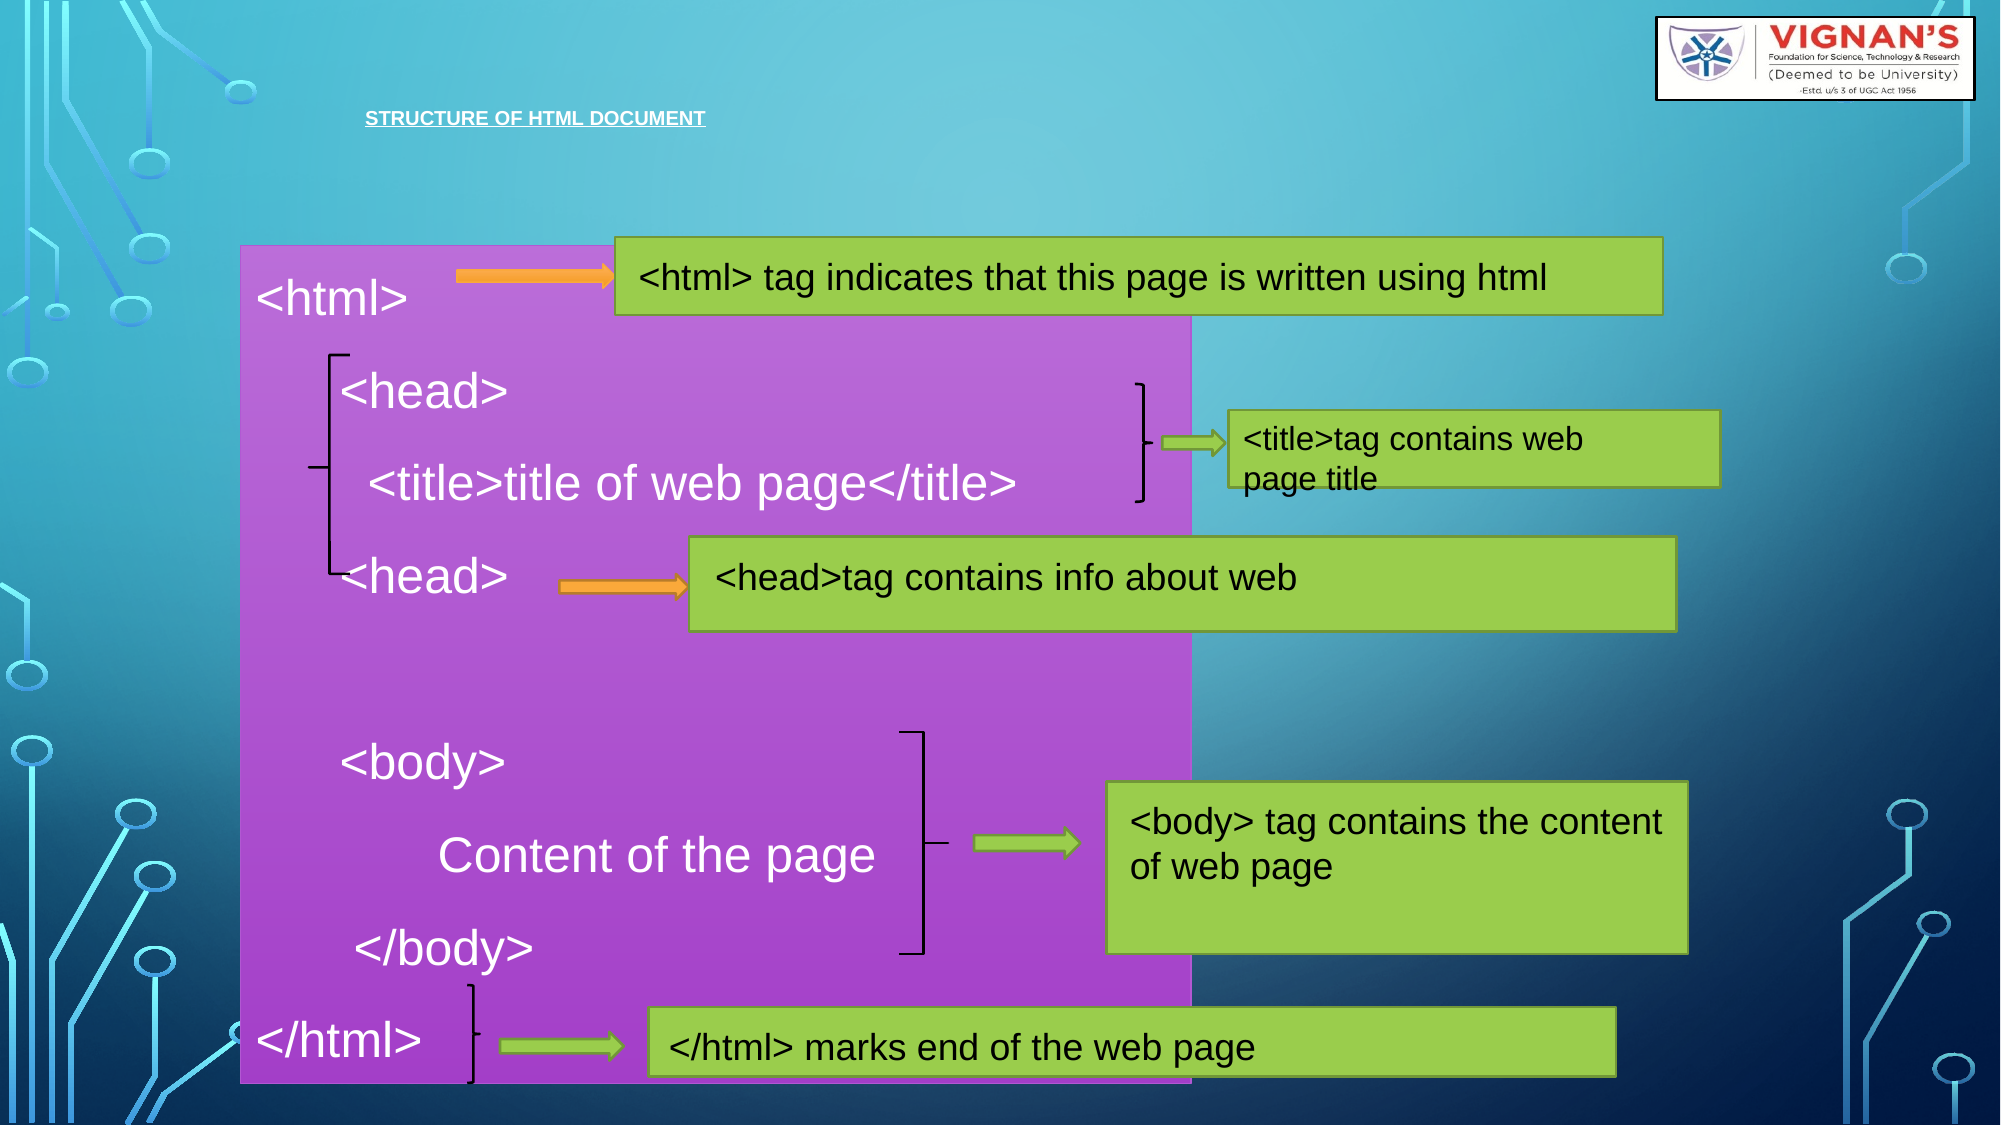

# Structure of HTML document

<html>
      <head>
        <title>title of web page</title>
      <head>

      <body>
             Content of the page
       </body>
</html>
<html> tag indicates that this page is written using html

<title>tag contains web page title

<head>tag contains info about web

<body> tag contains the content of web page

</html> marks end of the web page